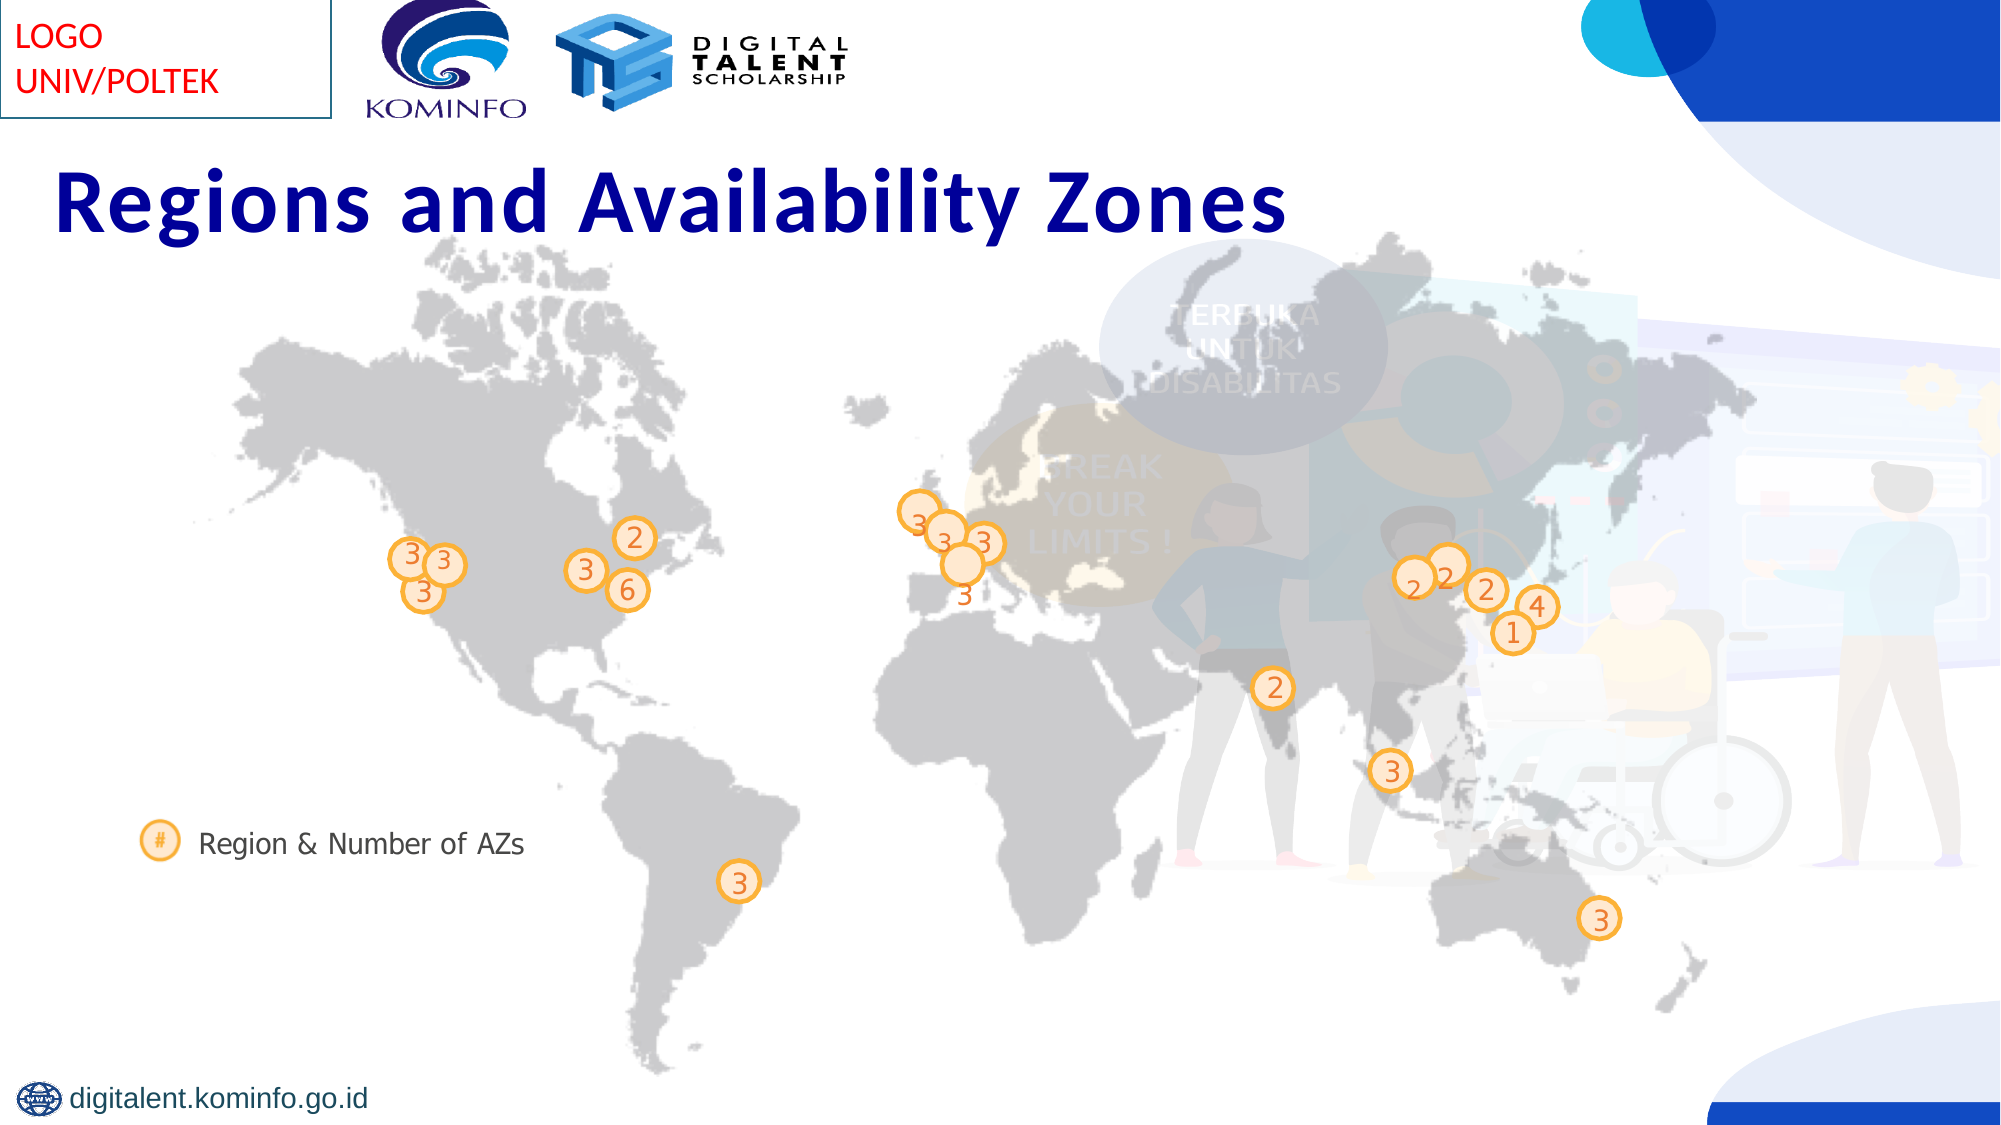

# Regions and Availability Zones

3 3
3

2
6

3

3 3
3

2 2

3

2

4

1

2

3

Region & Number of AZs
3
3